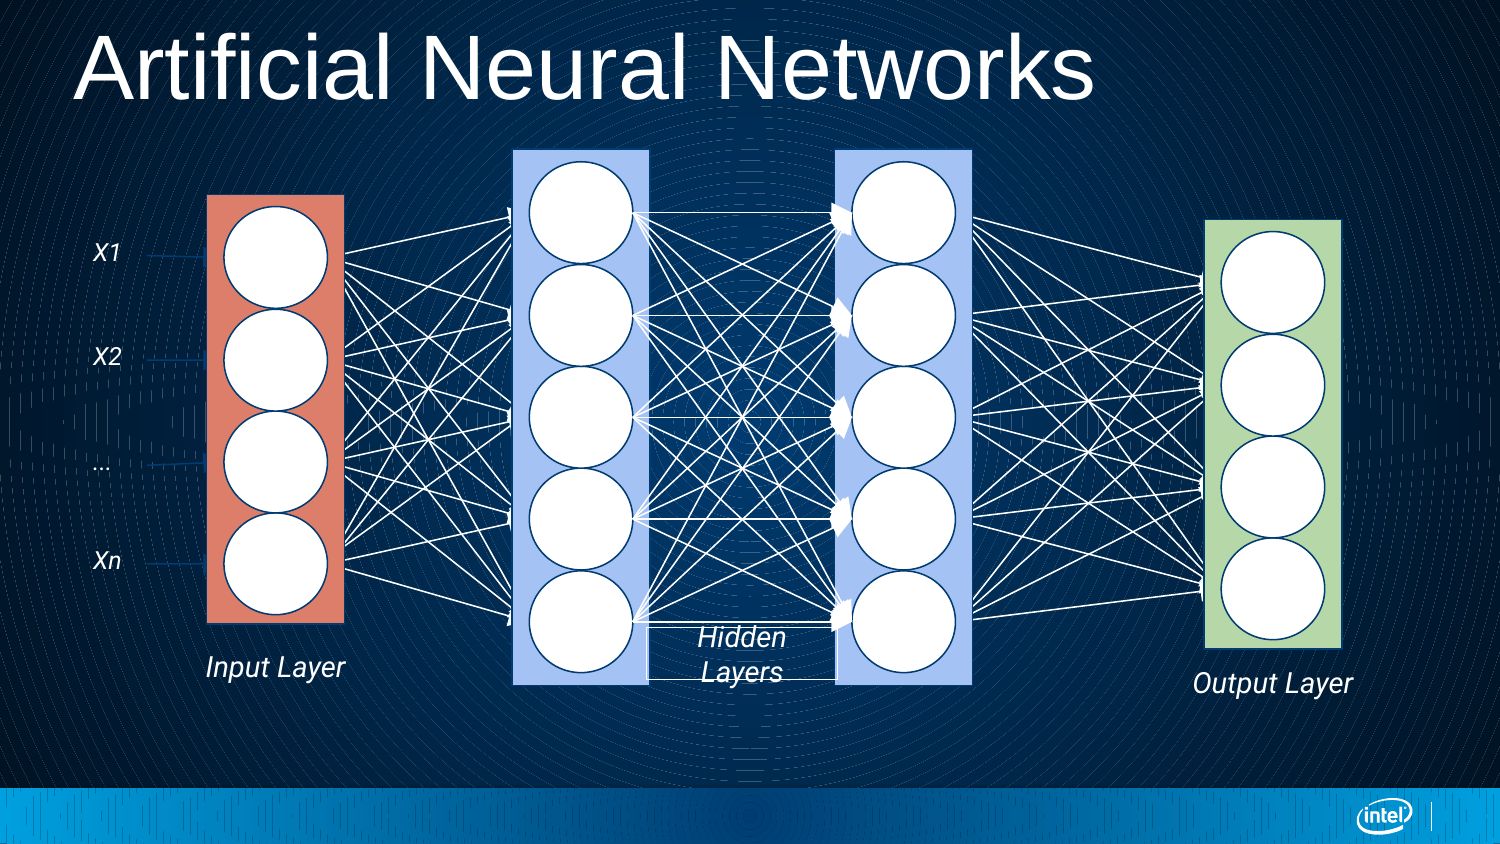

# Artificial Neural Networks

Hidden Layers

W1J

W2J

W3J

W4J

O1

O2

O3

O4
X1
X2
...
Xn
Input Layer
Output Layer